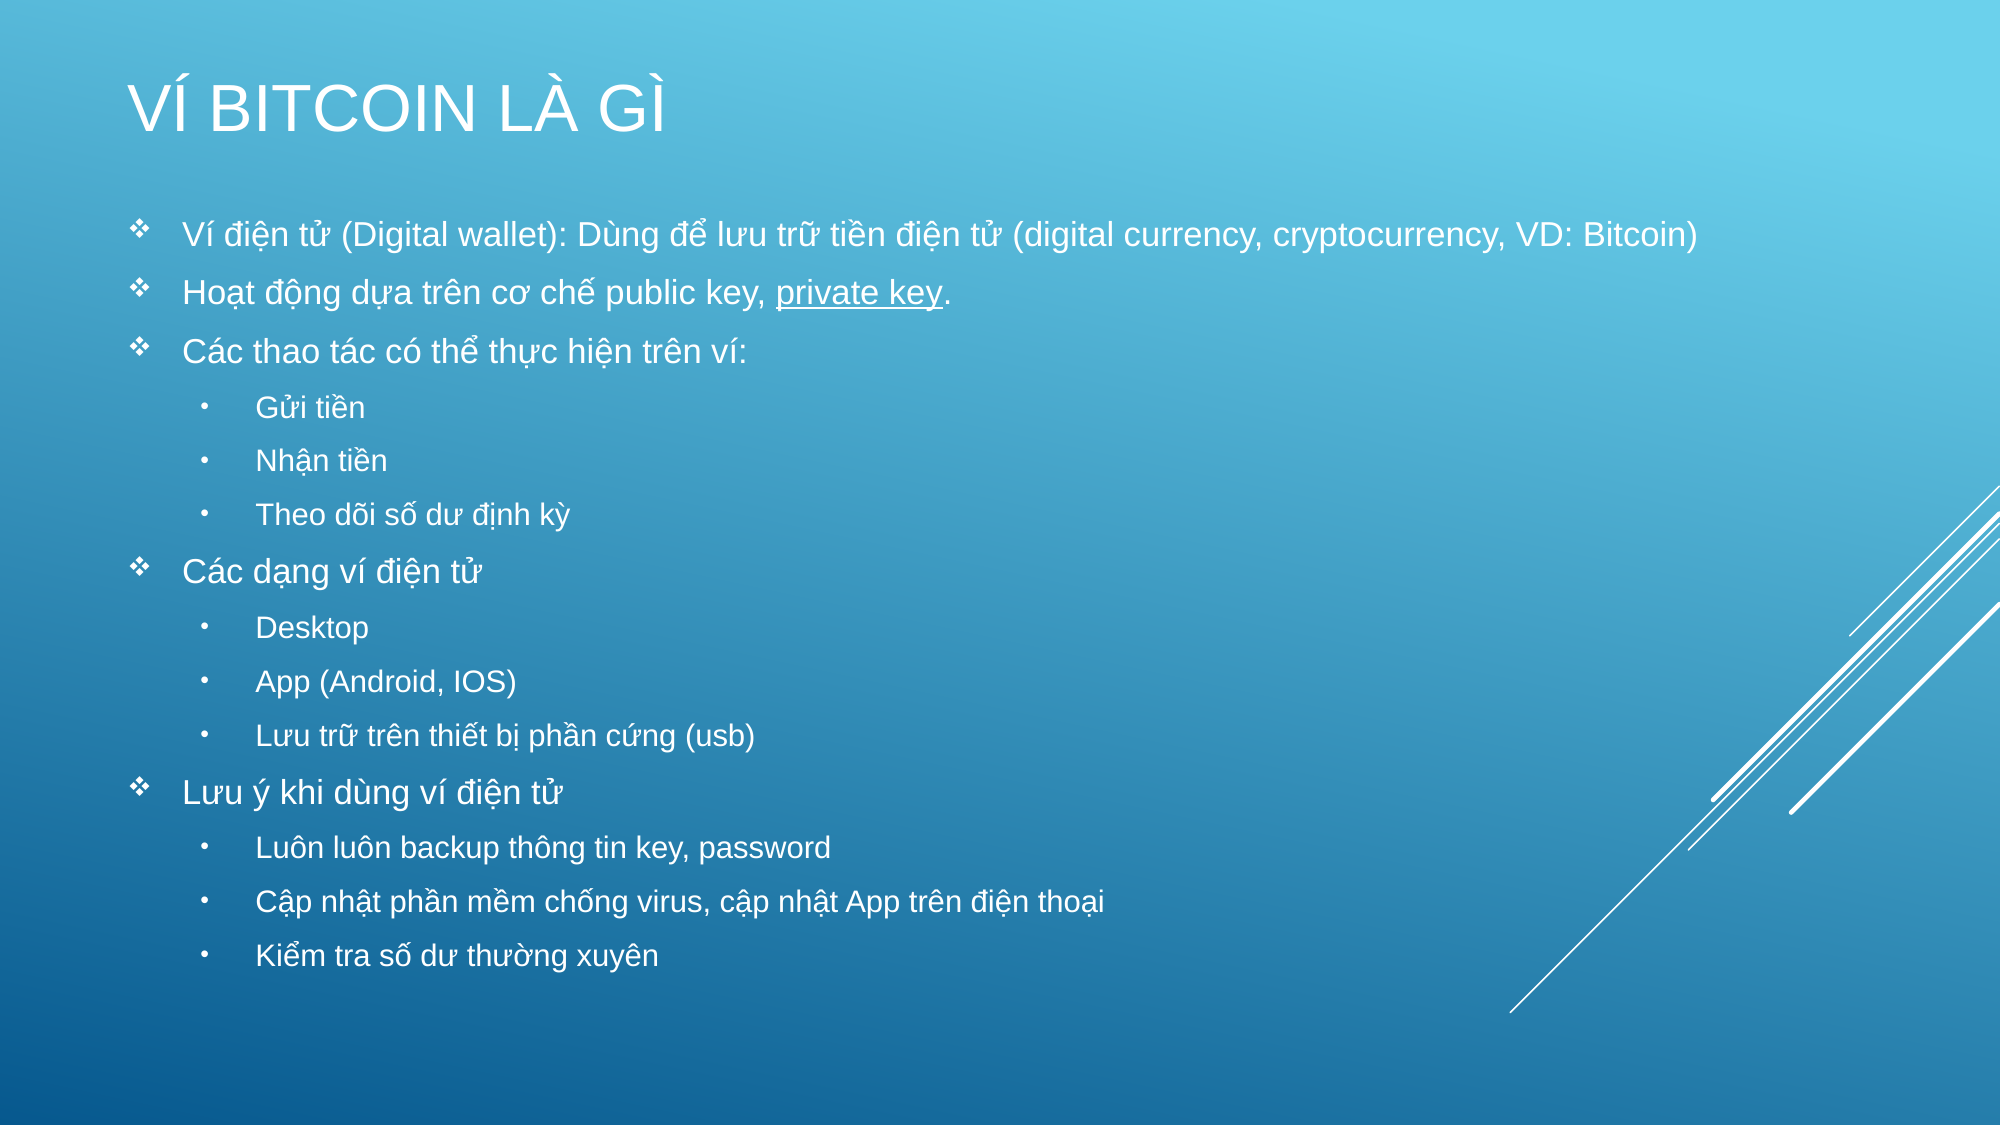

# Ví BITCOIN LÀ GÌ
Ví điện tử (Digital wallet): Dùng để lưu trữ tiền điện tử (digital currency, cryptocurrency, VD: Bitcoin)
Hoạt động dựa trên cơ chế public key, private key.
Các thao tác có thể thực hiện trên ví:
Gửi tiền
Nhận tiền
Theo dõi số dư định kỳ
Các dạng ví điện tử
Desktop
App (Android, IOS)
Lưu trữ trên thiết bị phần cứng (usb)
Lưu ý khi dùng ví điện tử
Luôn luôn backup thông tin key, password
Cập nhật phần mềm chống virus, cập nhật App trên điện thoại
Kiểm tra số dư thường xuyên